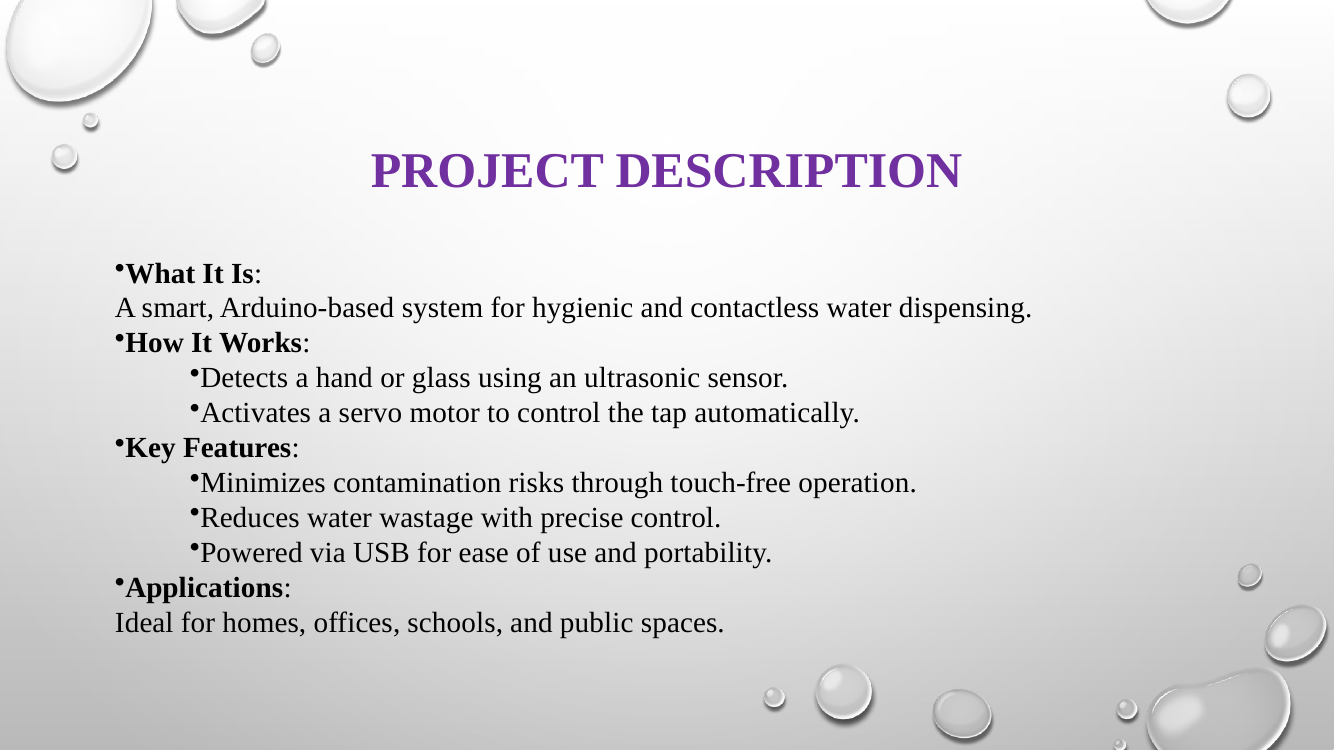

# PROJECT DESCRIPTION

What It Is:
A smart, Arduino-based system for hygienic and contactless water dispensing.
How It Works:
Detects a hand or glass using an ultrasonic sensor.
Activates a servo motor to control the tap automatically.
Key Features:
Minimizes contamination risks through touch-free operation.
Reduces water wastage with precise control.
Powered via USB for ease of use and portability.
Applications:
Ideal for homes, offices, schools, and public spaces.